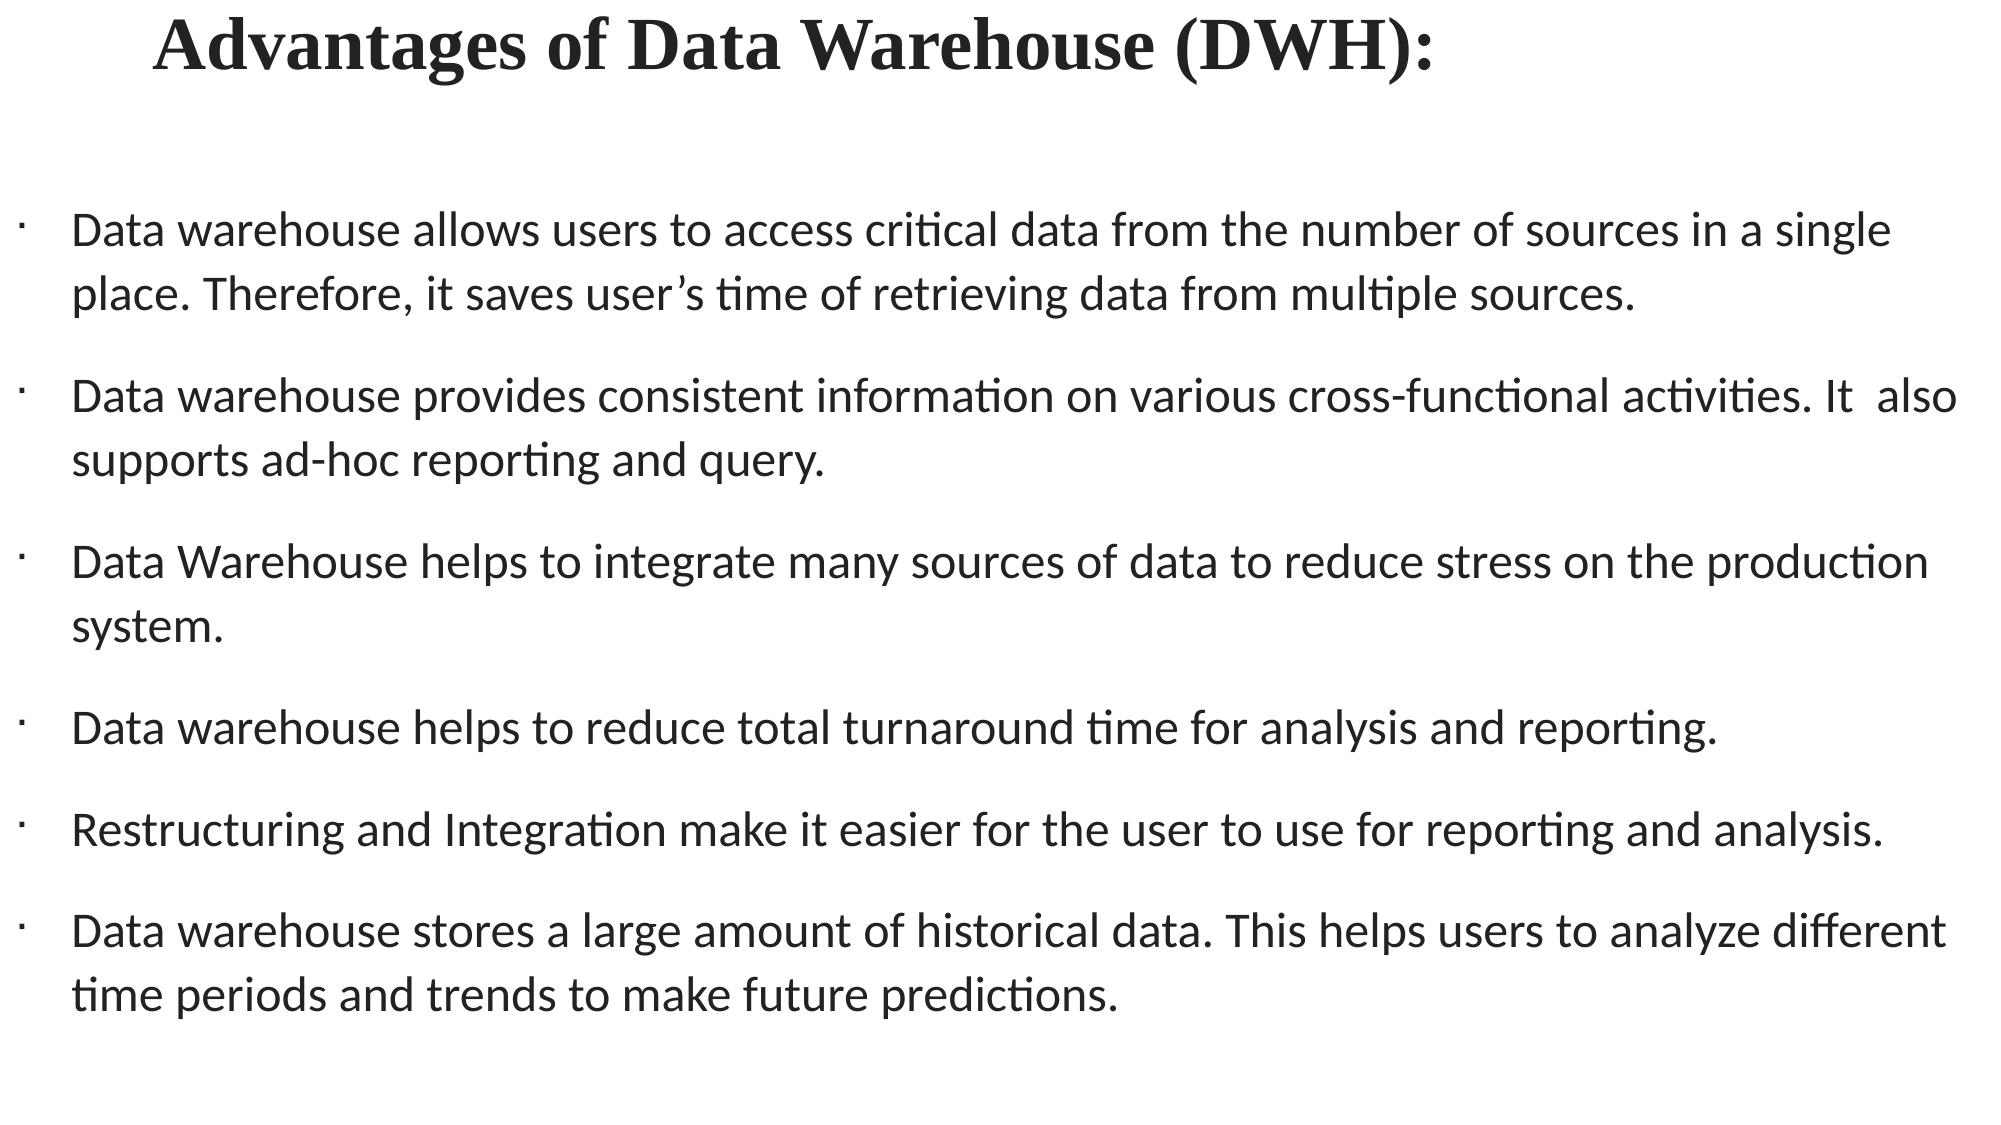

# Advantages of Data Warehouse (DWH):
Data warehouse allows users to access critical data from the number of sources in a single place. Therefore, it saves user’s time of retrieving data from multiple sources.
Data warehouse provides consistent information on various cross-functional activities. It  also supports ad-hoc reporting and query.
Data Warehouse helps to integrate many sources of data to reduce stress on the production system.
Data warehouse helps to reduce total turnaround time for analysis and reporting.
Restructuring and Integration make it easier for the user to use for reporting and analysis.
Data warehouse stores a large amount of historical data. This helps users to analyze different time periods and trends to make future predictions.